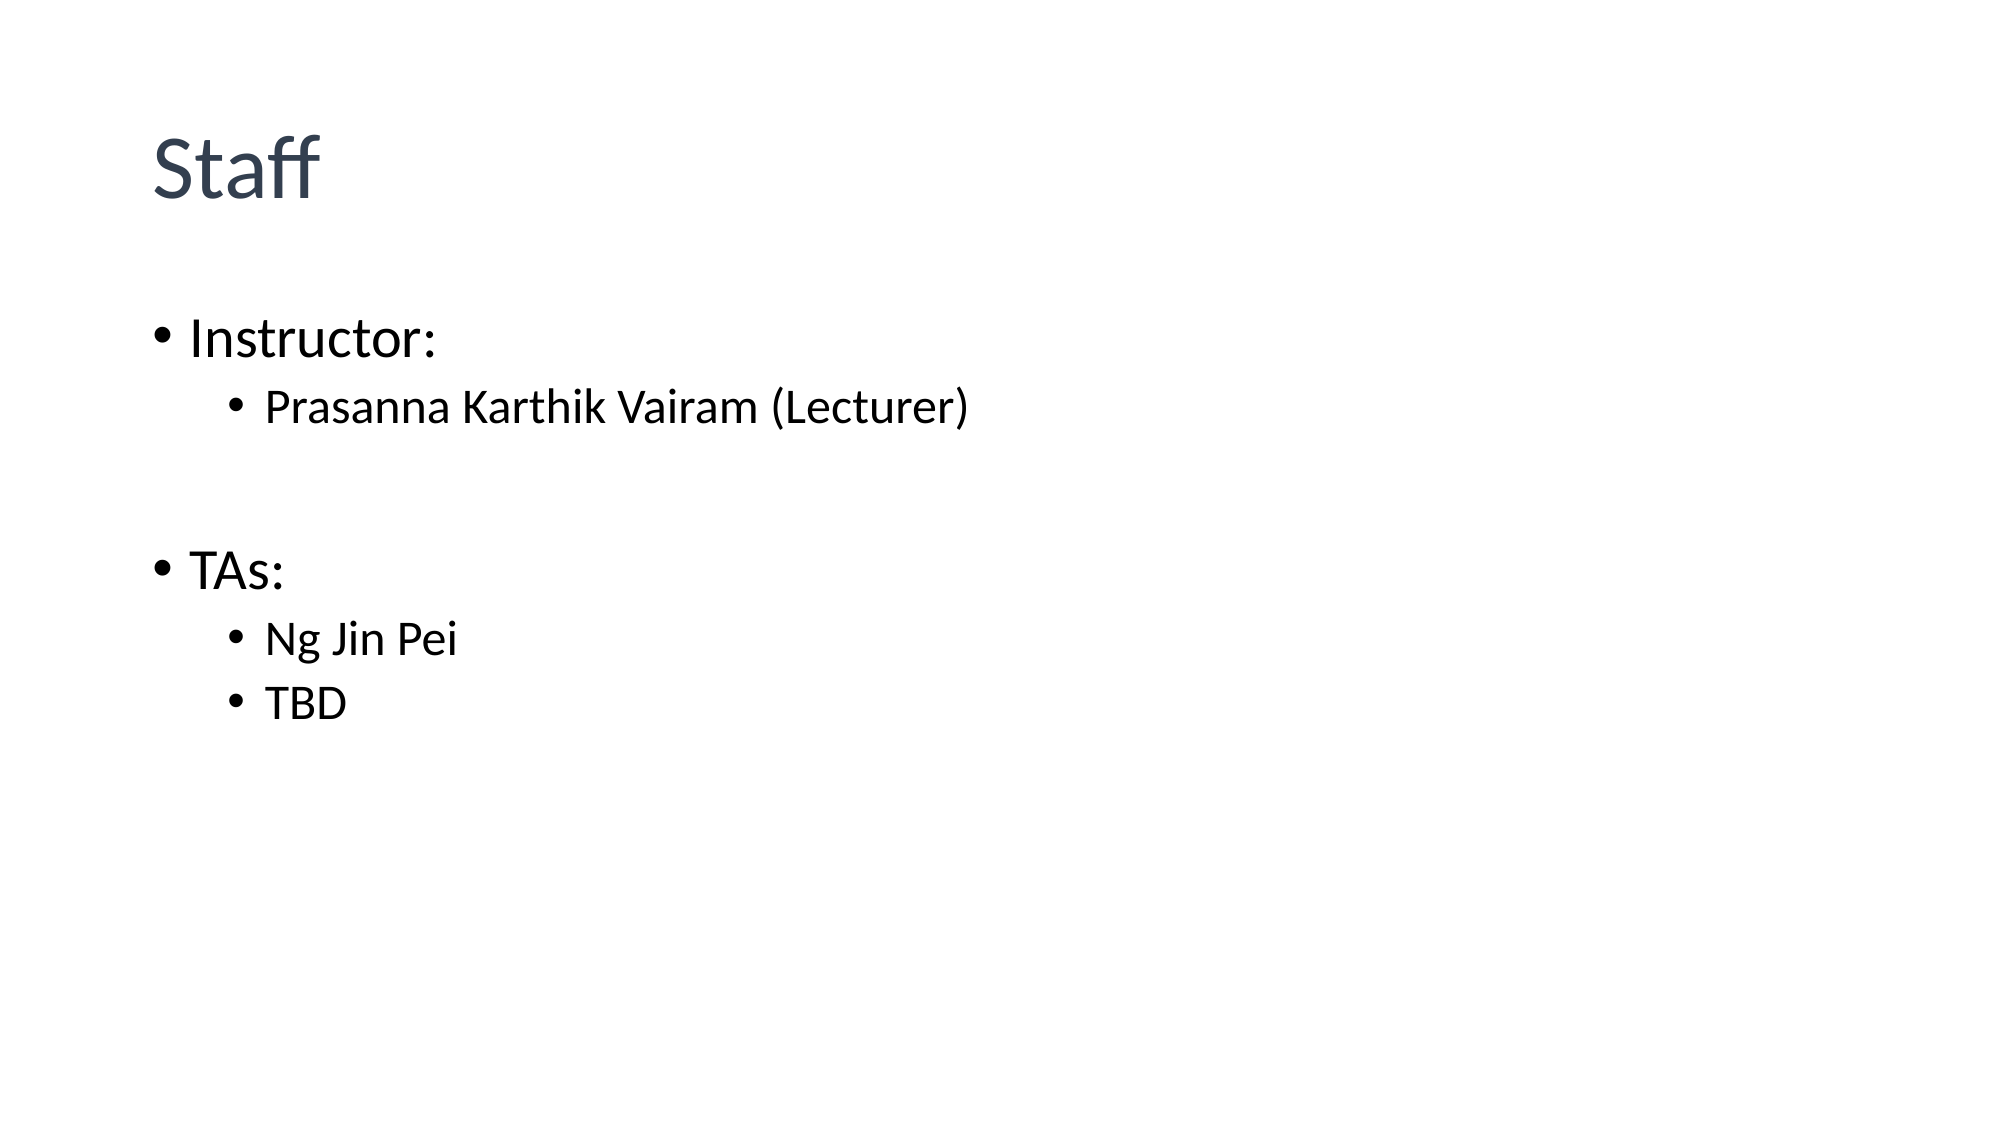

# Staff
Instructor:
Prasanna Karthik Vairam (Lecturer)

TAs:
Ng Jin Pei
TBD